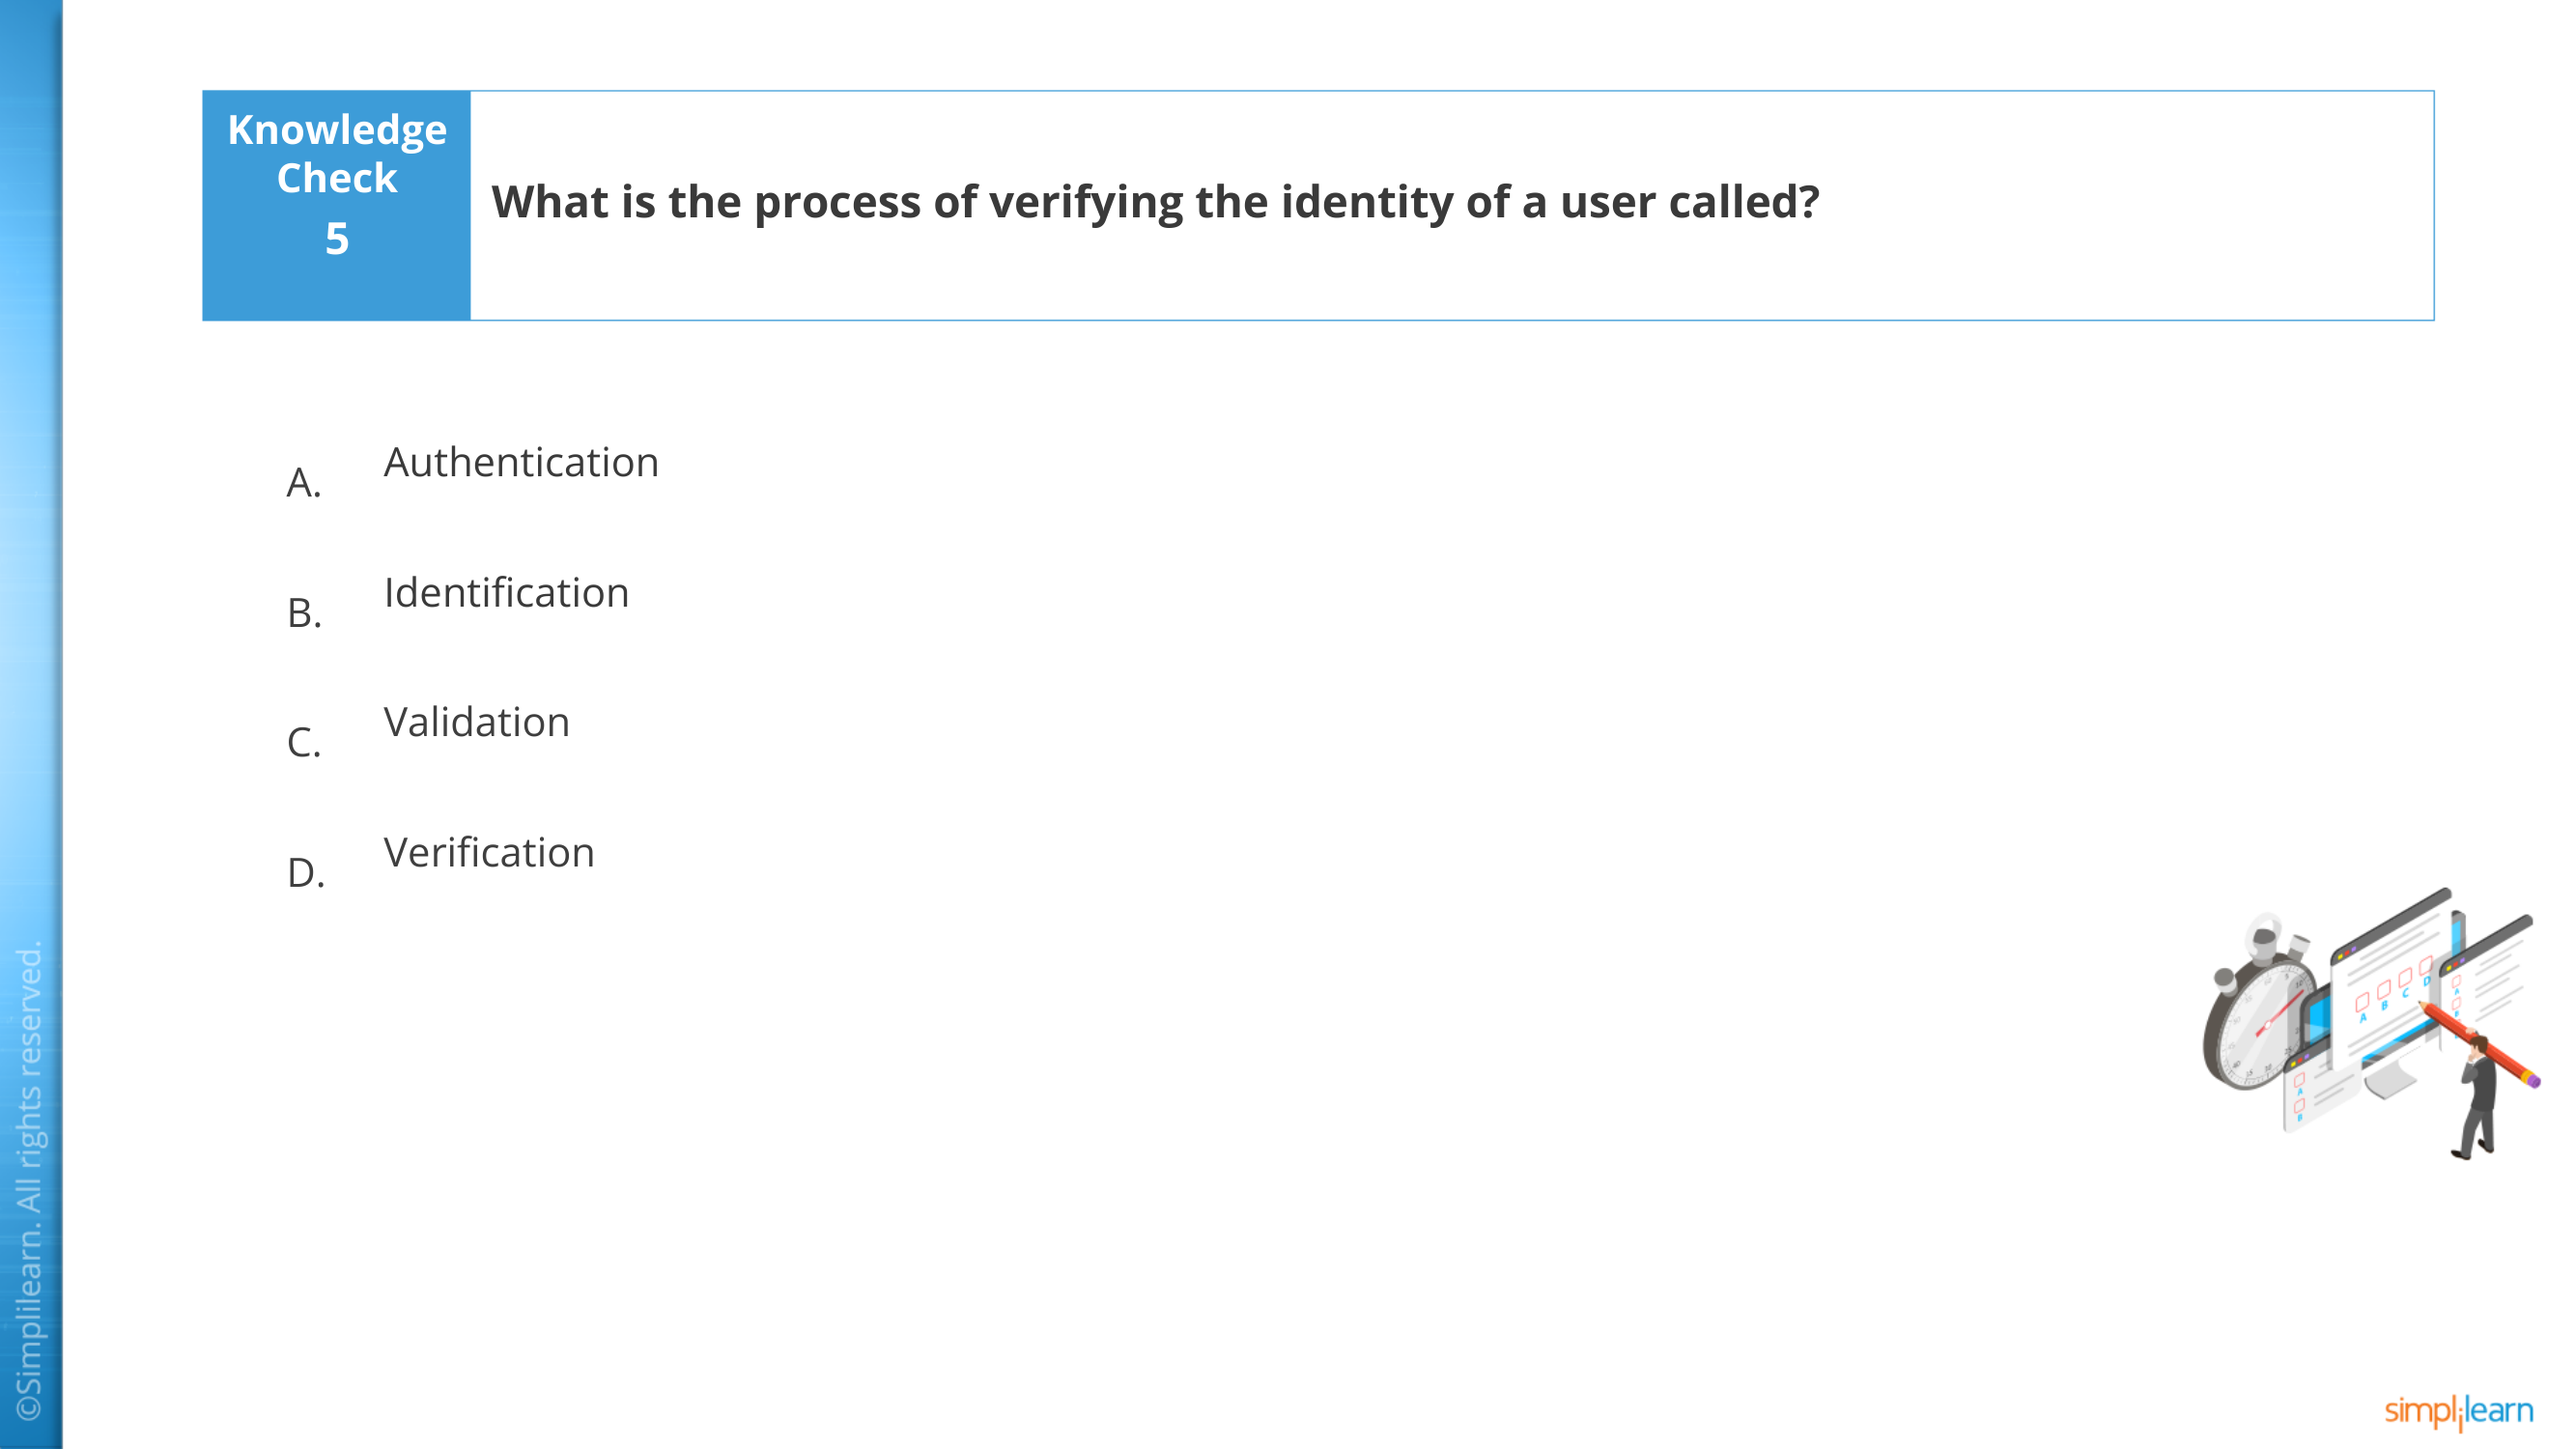

What is the process of verifying the identity of a user called?
5
Authentication
Identification
Validation
Verification